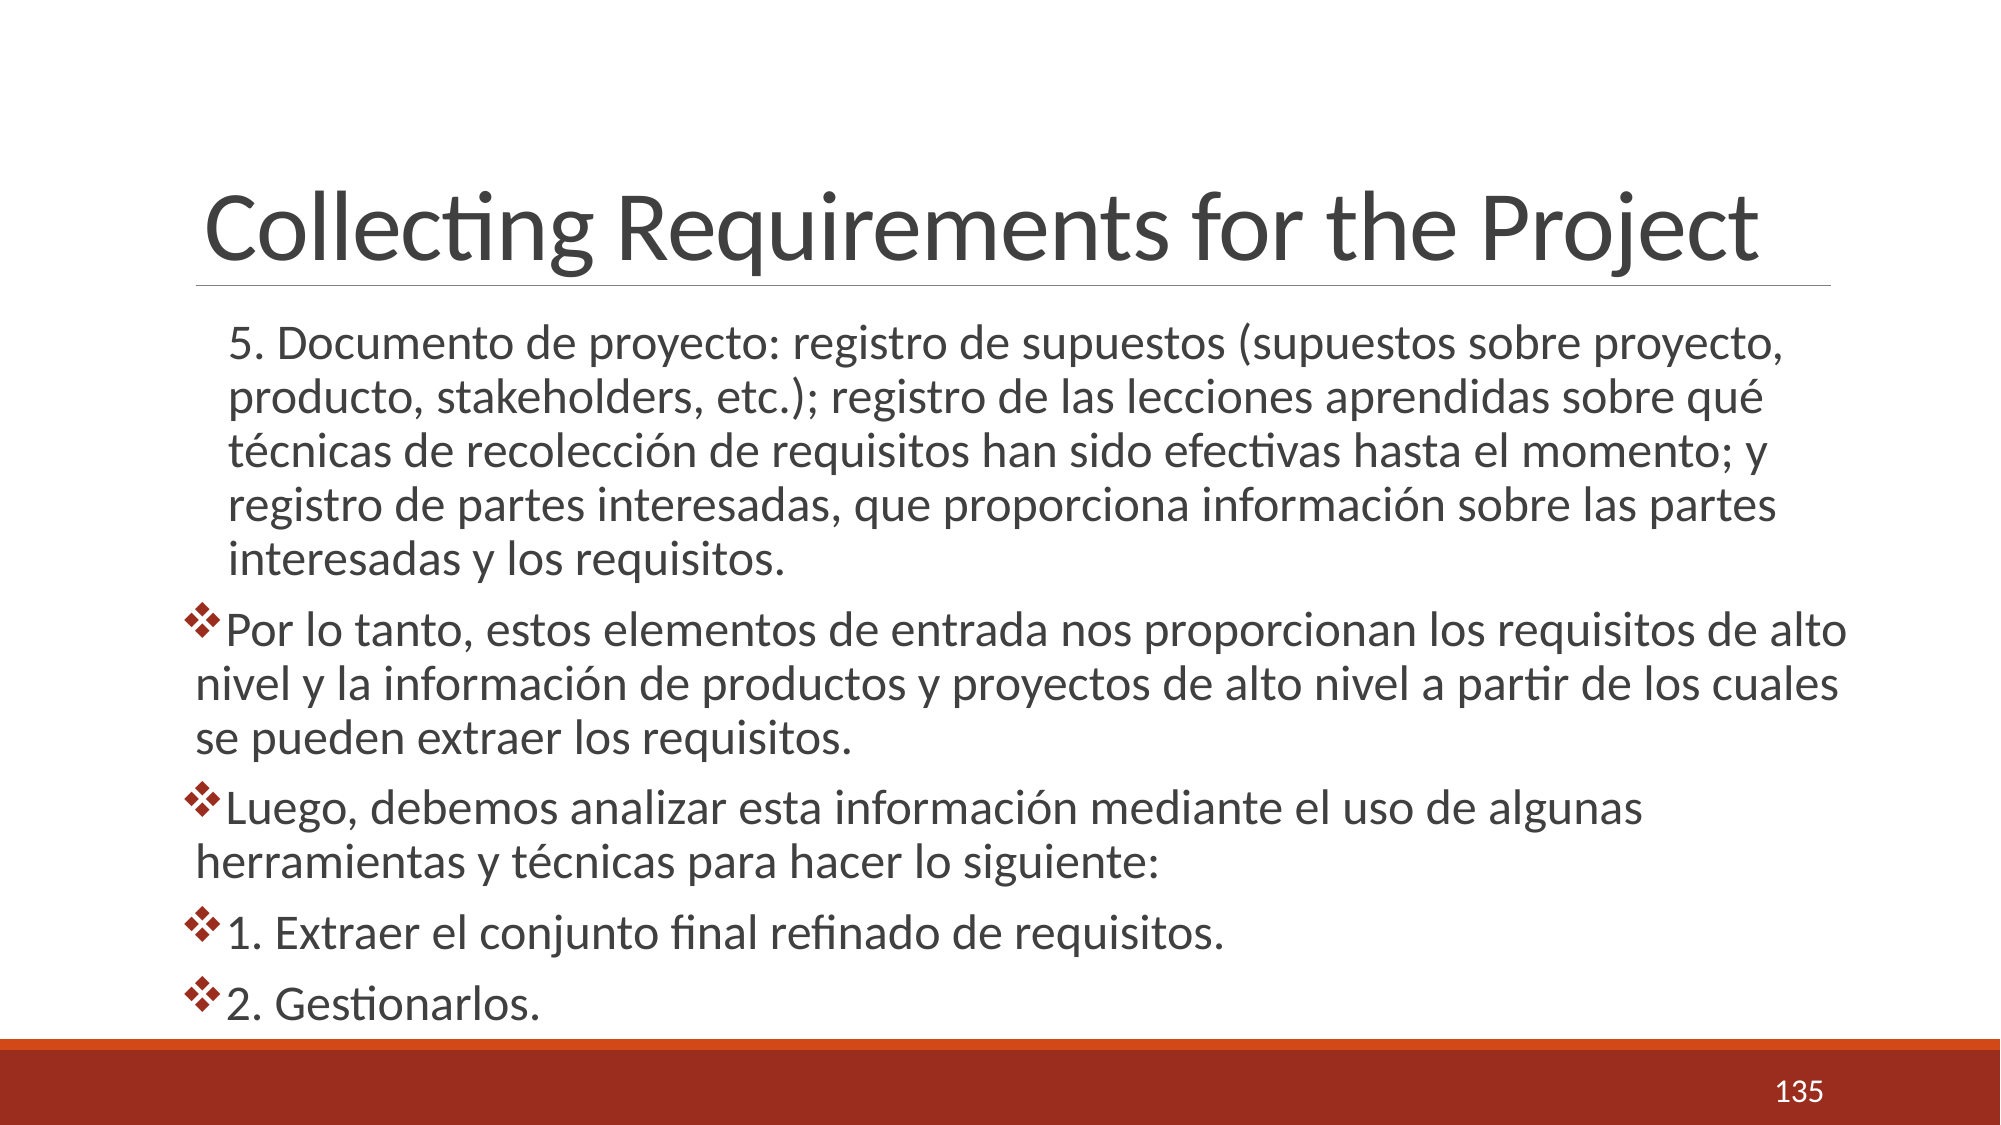

# Collecting Requirements for the Project
5. Documento de proyecto: registro de supuestos (supuestos sobre proyecto, producto, stakeholders, etc.); registro de las lecciones aprendidas sobre qué técnicas de recolección de requisitos han sido efectivas hasta el momento; y registro de partes interesadas, que proporciona información sobre las partes interesadas y los requisitos.
Por lo tanto, estos elementos de entrada nos proporcionan los requisitos de alto nivel y la información de productos y proyectos de alto nivel a partir de los cuales se pueden extraer los requisitos.
Luego, debemos analizar esta información mediante el uso de algunas herramientas y técnicas para hacer lo siguiente:
1. Extraer el conjunto final refinado de requisitos.
2. Gestionarlos.
135